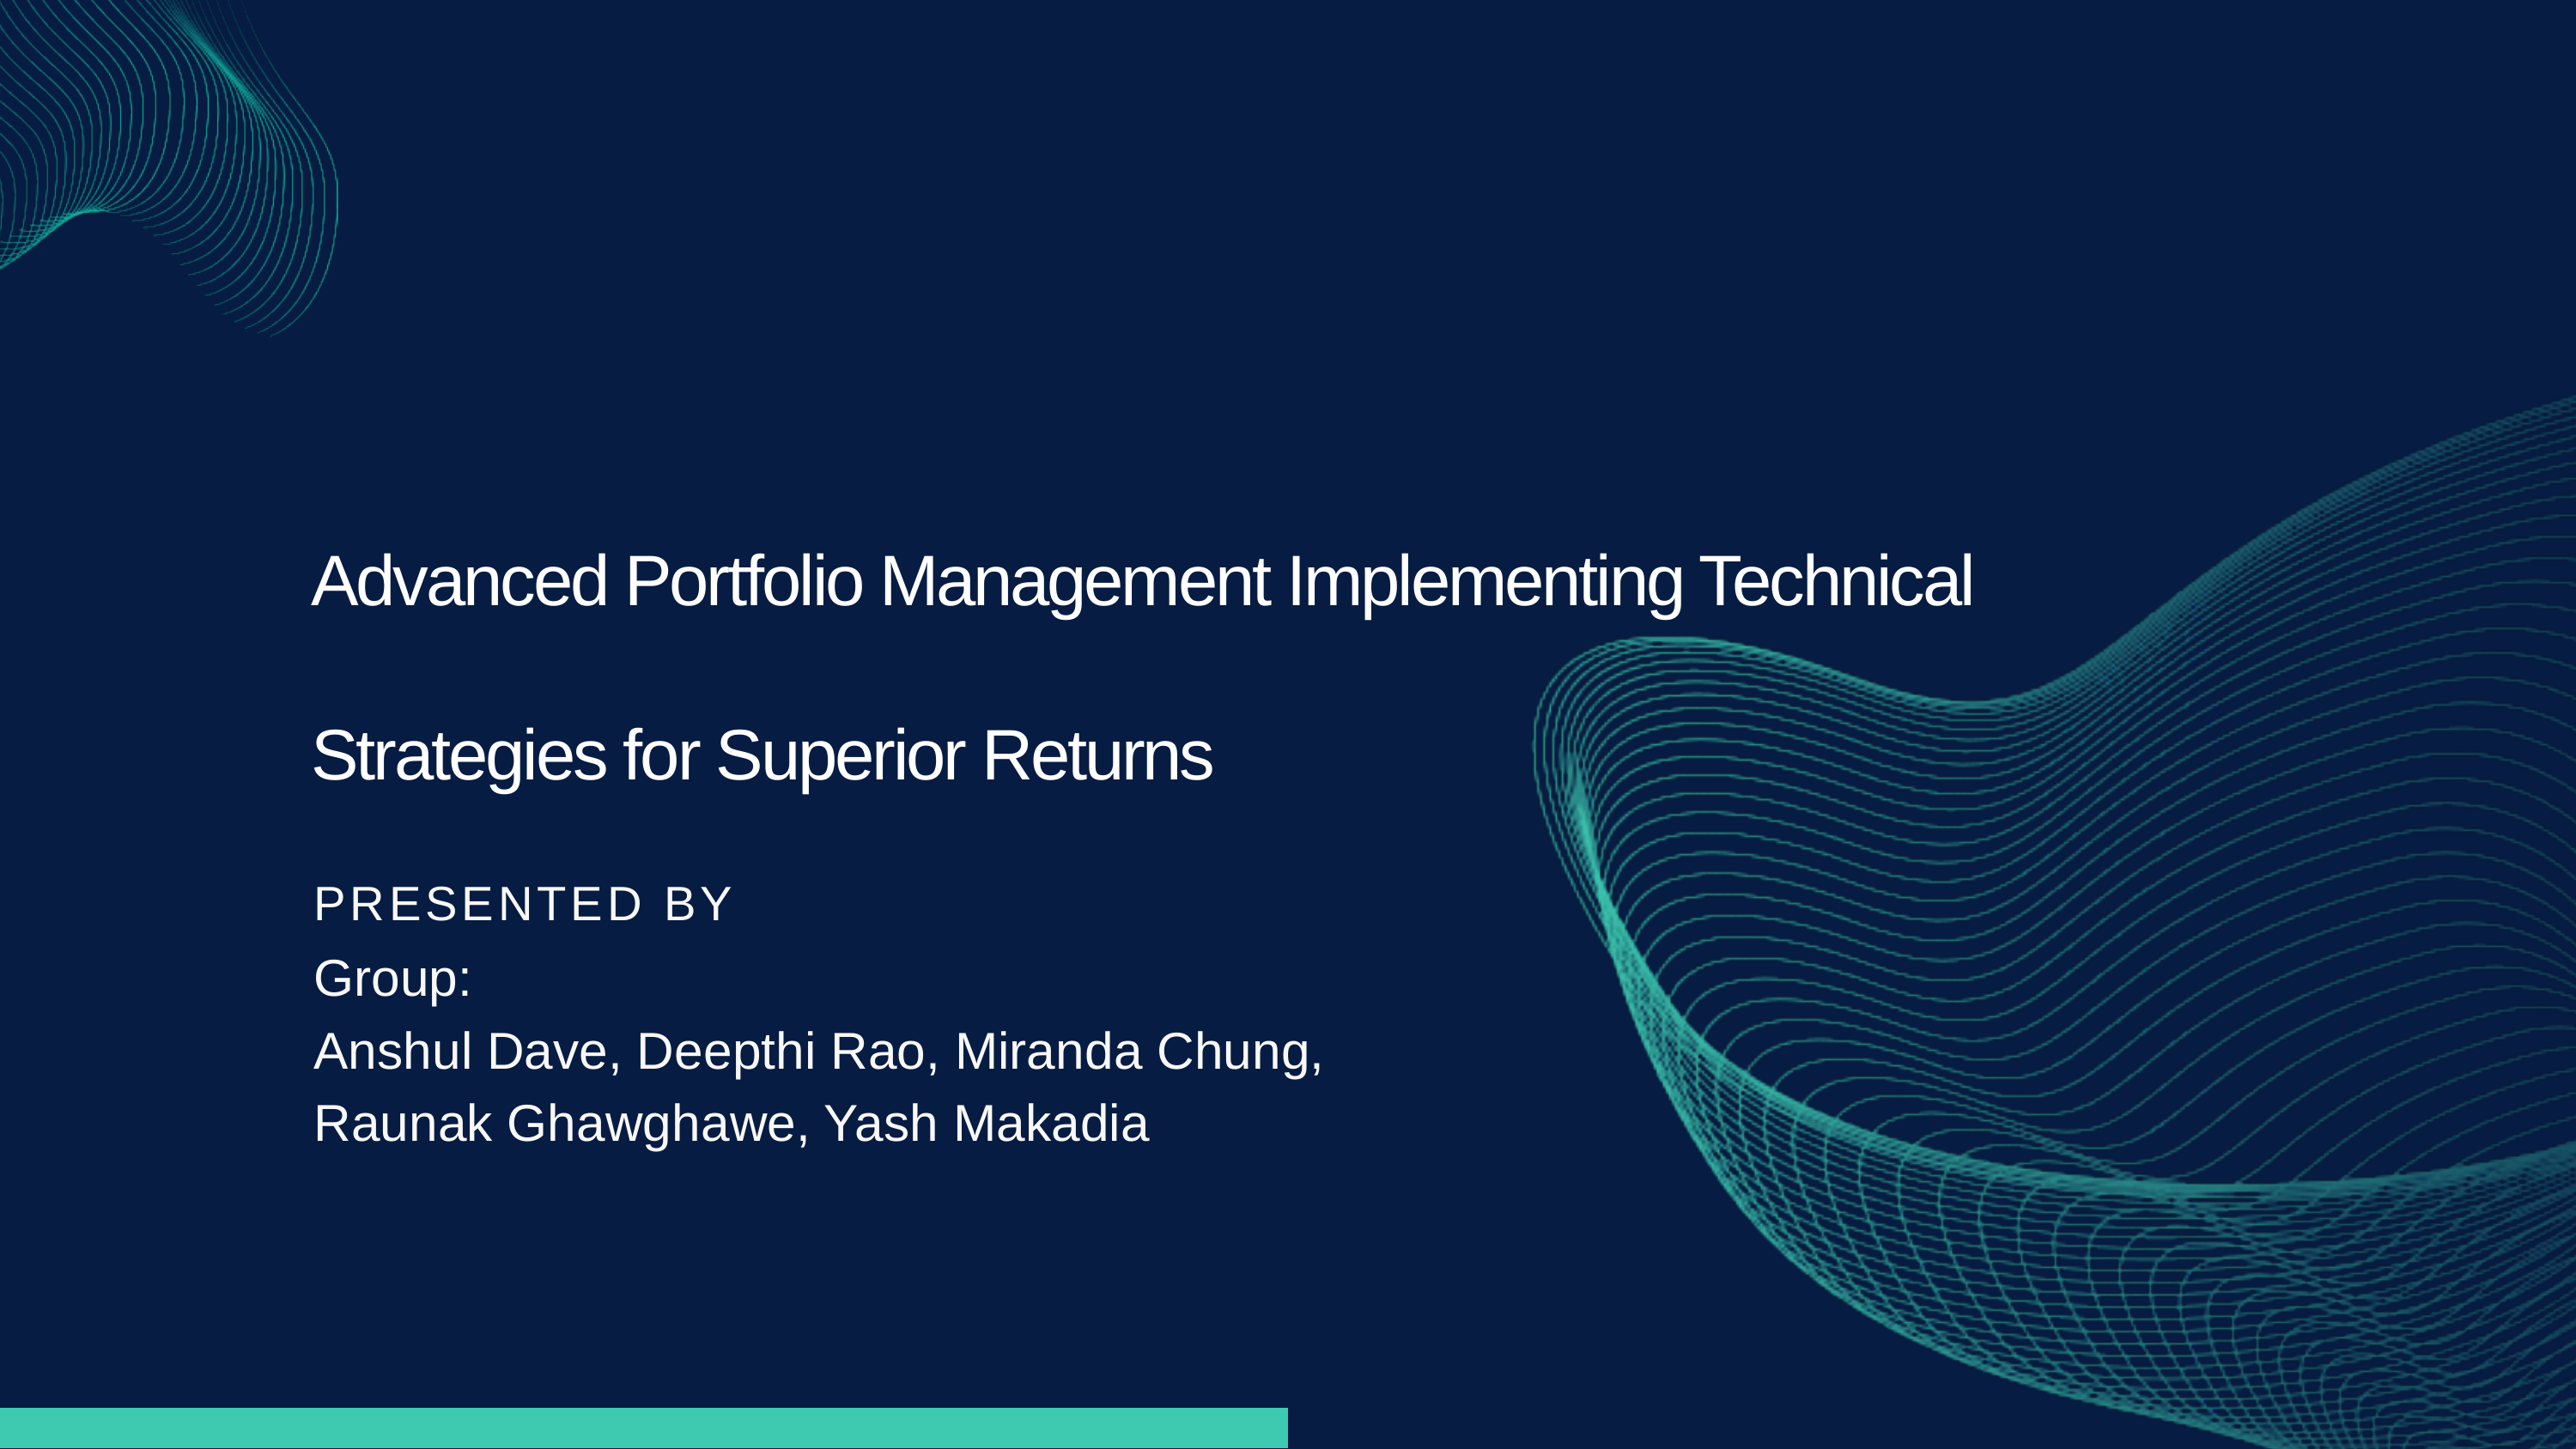

Advanced Portfolio Management Implementing Technical Strategies for Superior Returns

PRESENTED BY
Group:
Anshul Dave, Deepthi Rao, Miranda Chung, Raunak Ghawghawe, Yash Makadia